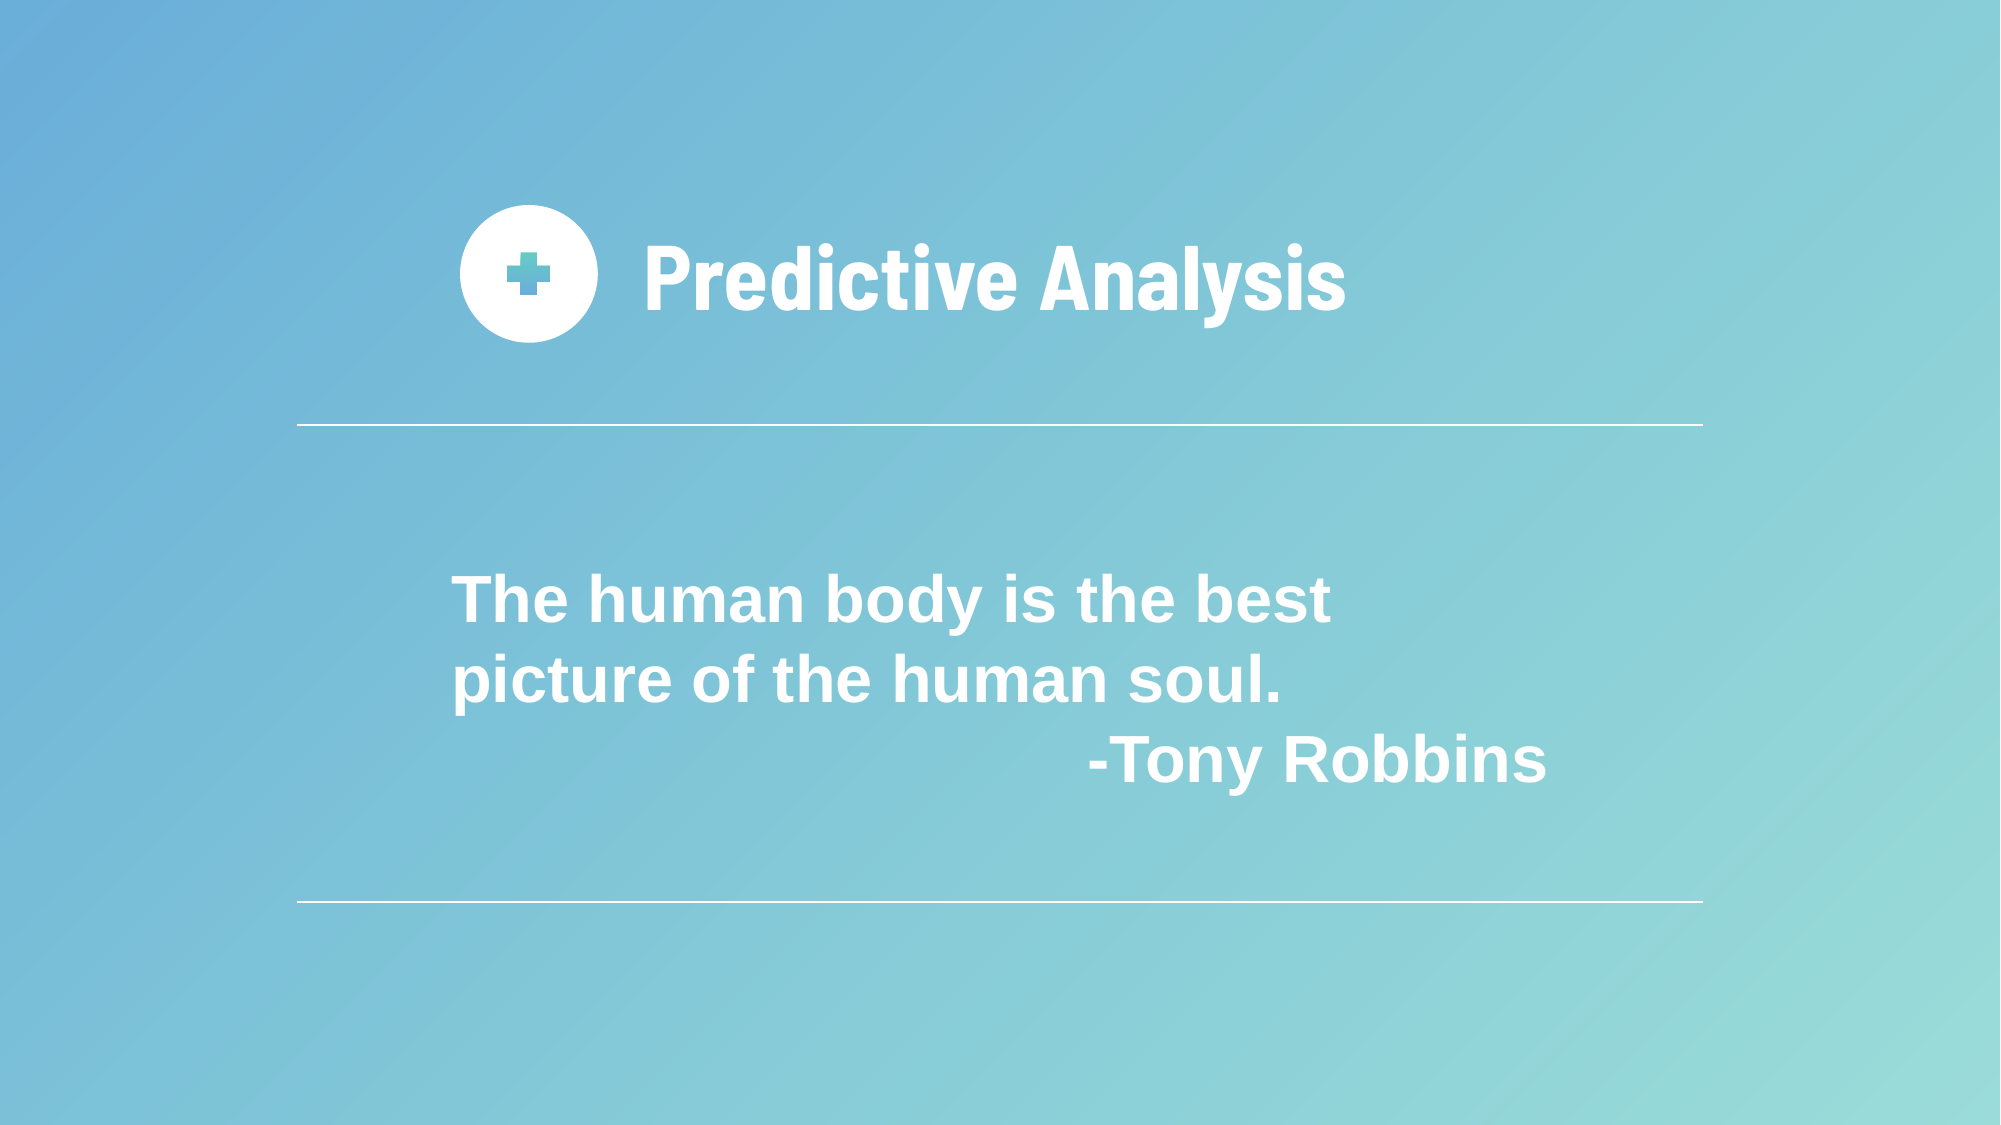

Predictive Analysis

The human body is the best picture of the human soul.
-Tony Robbins